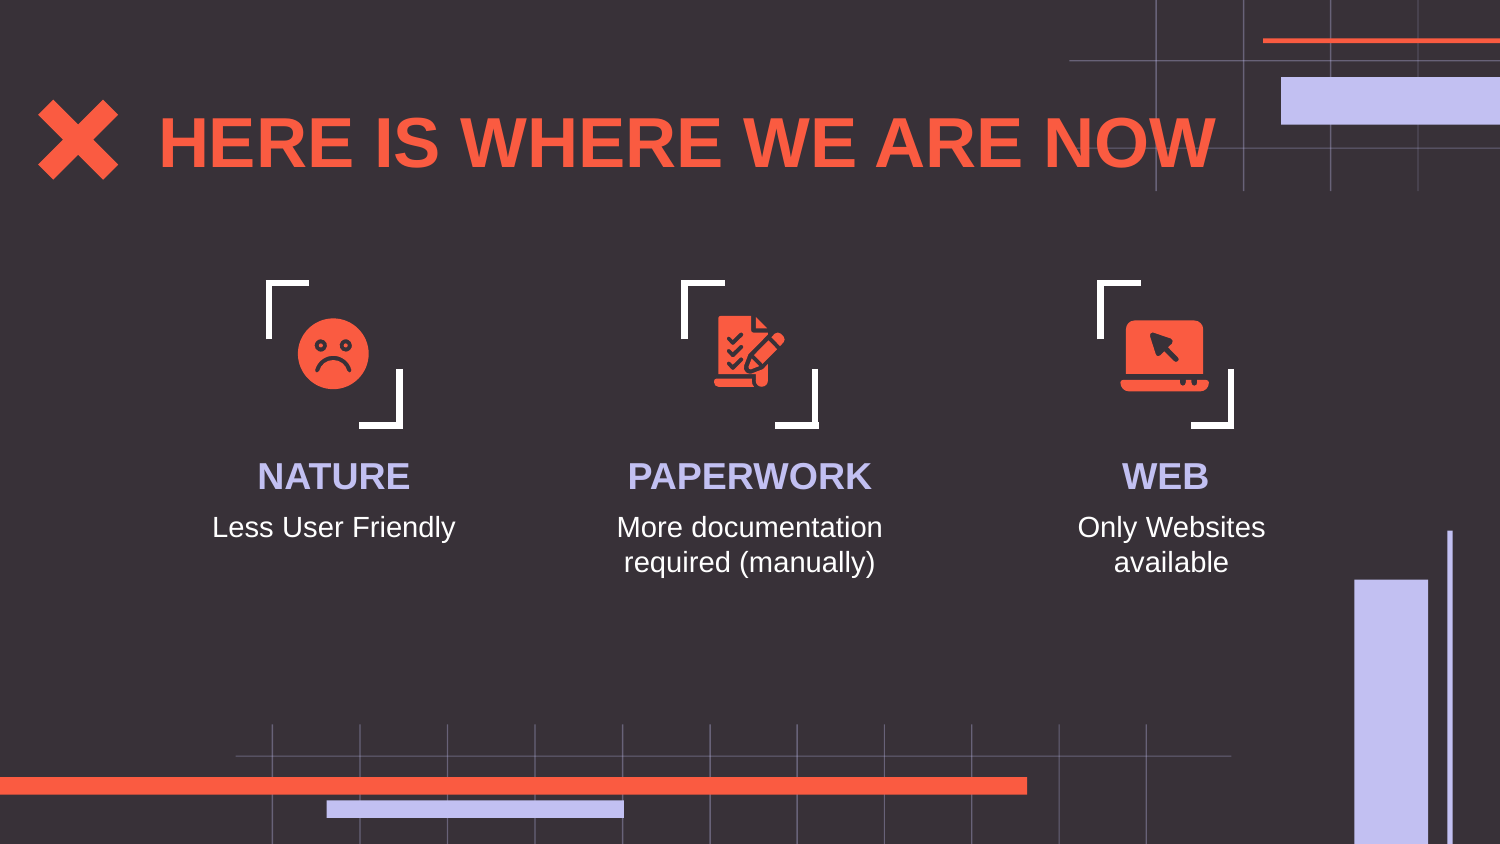

HERE IS WHERE WE ARE NOW

# NATURE
PAPERWORK
WEB
Less User Friendly
More documentation required (manually)
Only Websites available